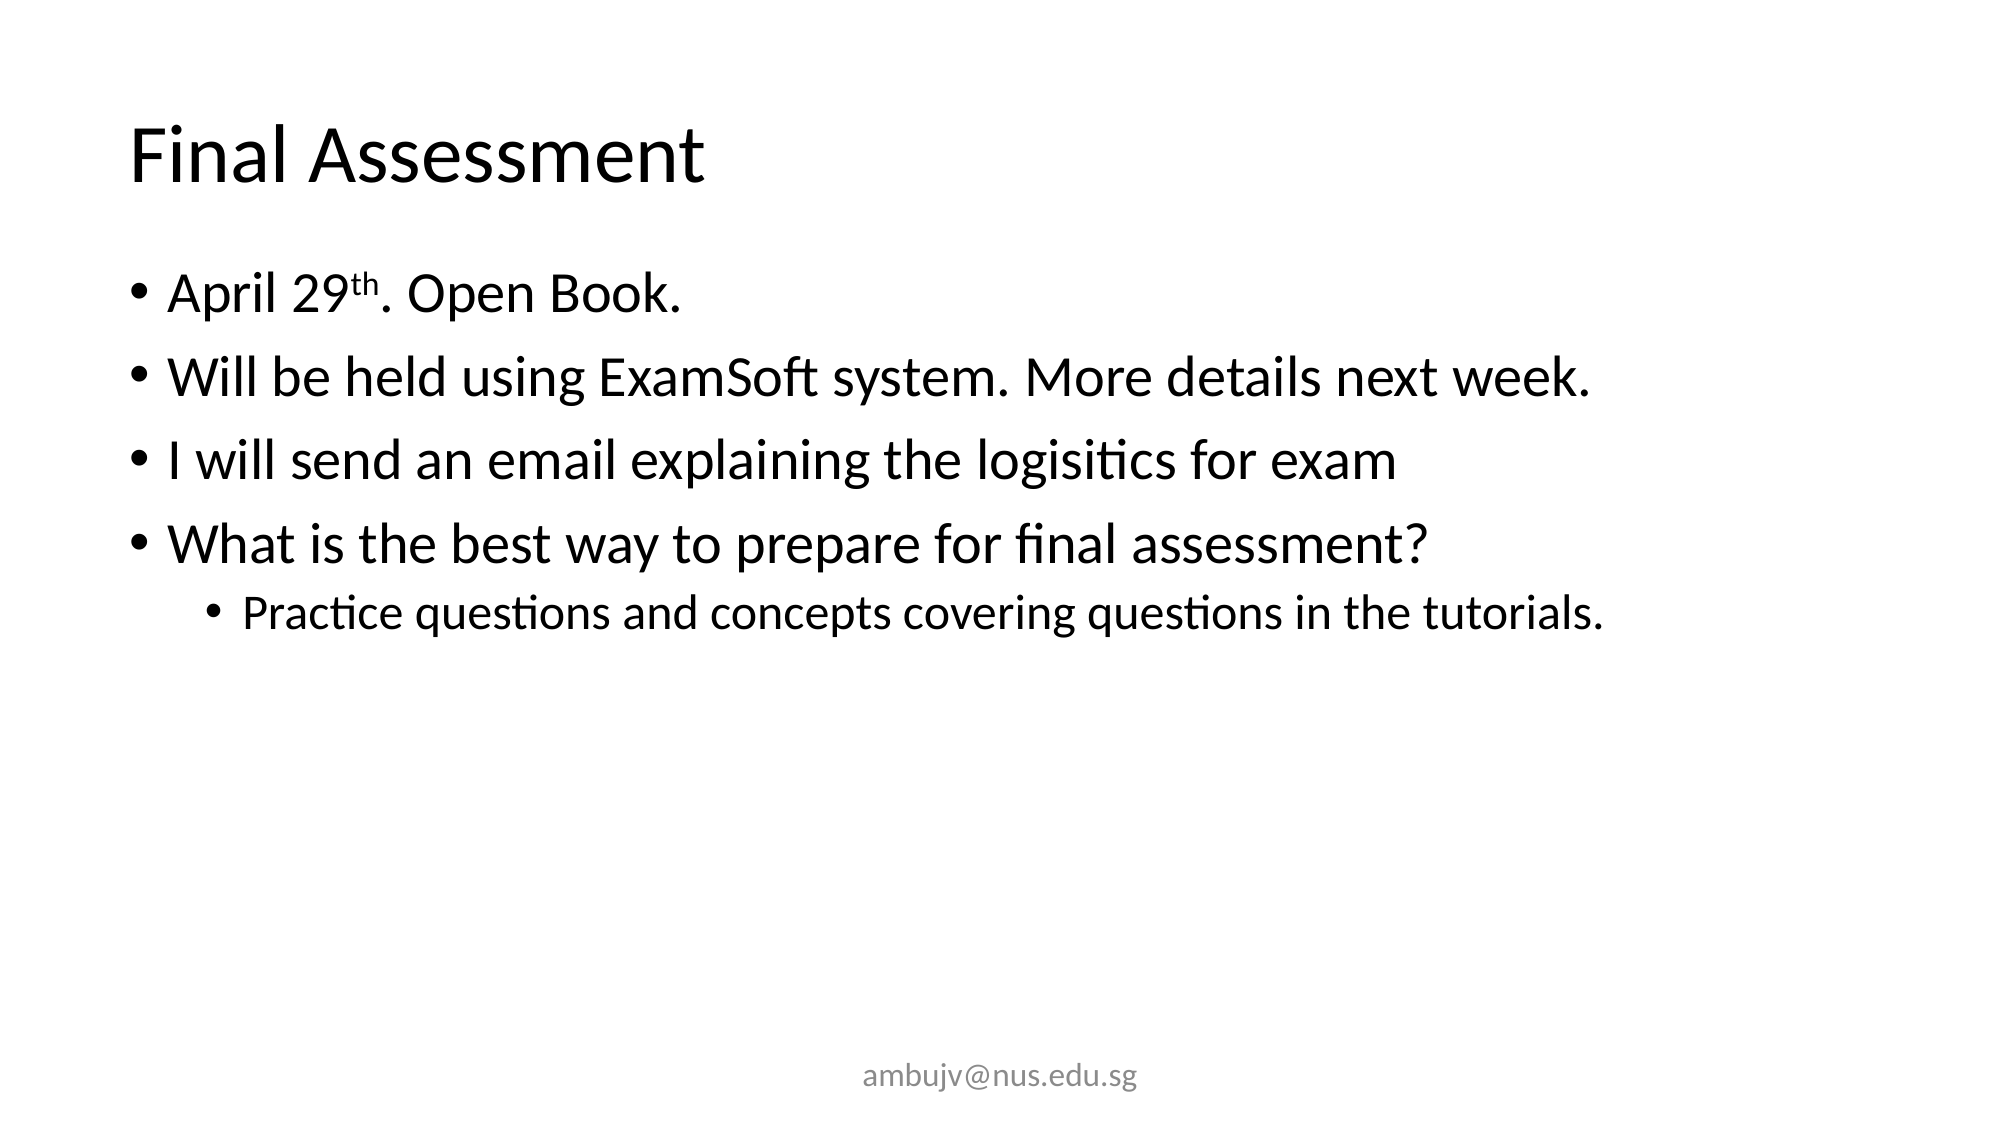

# Final Assessment
April 29th. Open Book.
Will be held using ExamSoft system. More details next week.
I will send an email explaining the logisitics for exam
What is the best way to prepare for final assessment?
Practice questions and concepts covering questions in the tutorials.

ambujv@nus.edu.sg